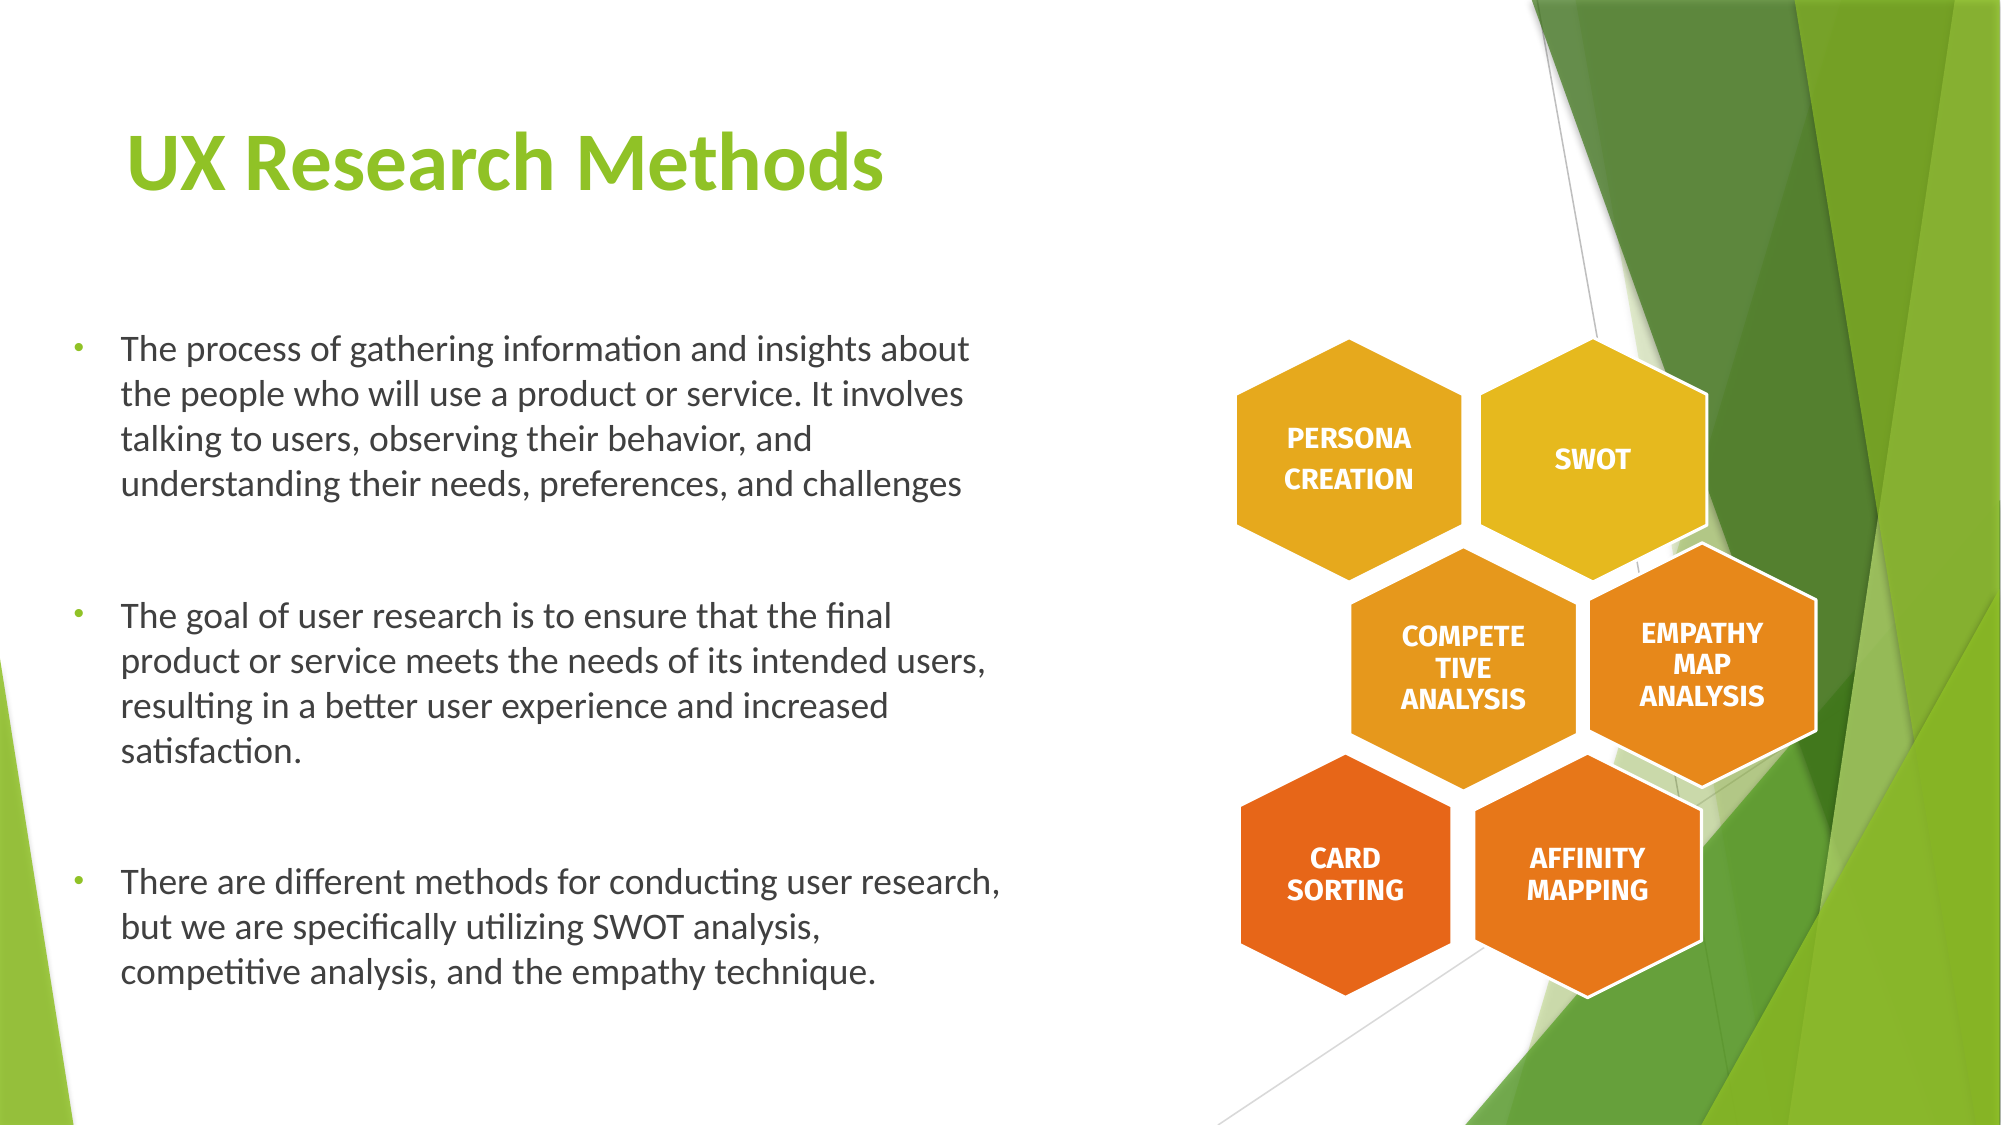

# UX Research Methods
The process of gathering information and insights about the people who will use a product or service. It involves talking to users, observing their behavior, and understanding their needs, preferences, and challenges

The goal of user research is to ensure that the final product or service meets the needs of its intended users, resulting in a better user experience and increased satisfaction.

There are different methods for conducting user research, but we are specifically utilizing SWOT analysis, competitive analysis, and the empathy technique.

SWOT
PERSONA
CREATION
COMPETETIVE ANALYSIS
EMPATHY MAP ANALYSIS
AFFINITY MAPPING
CARD SORTING